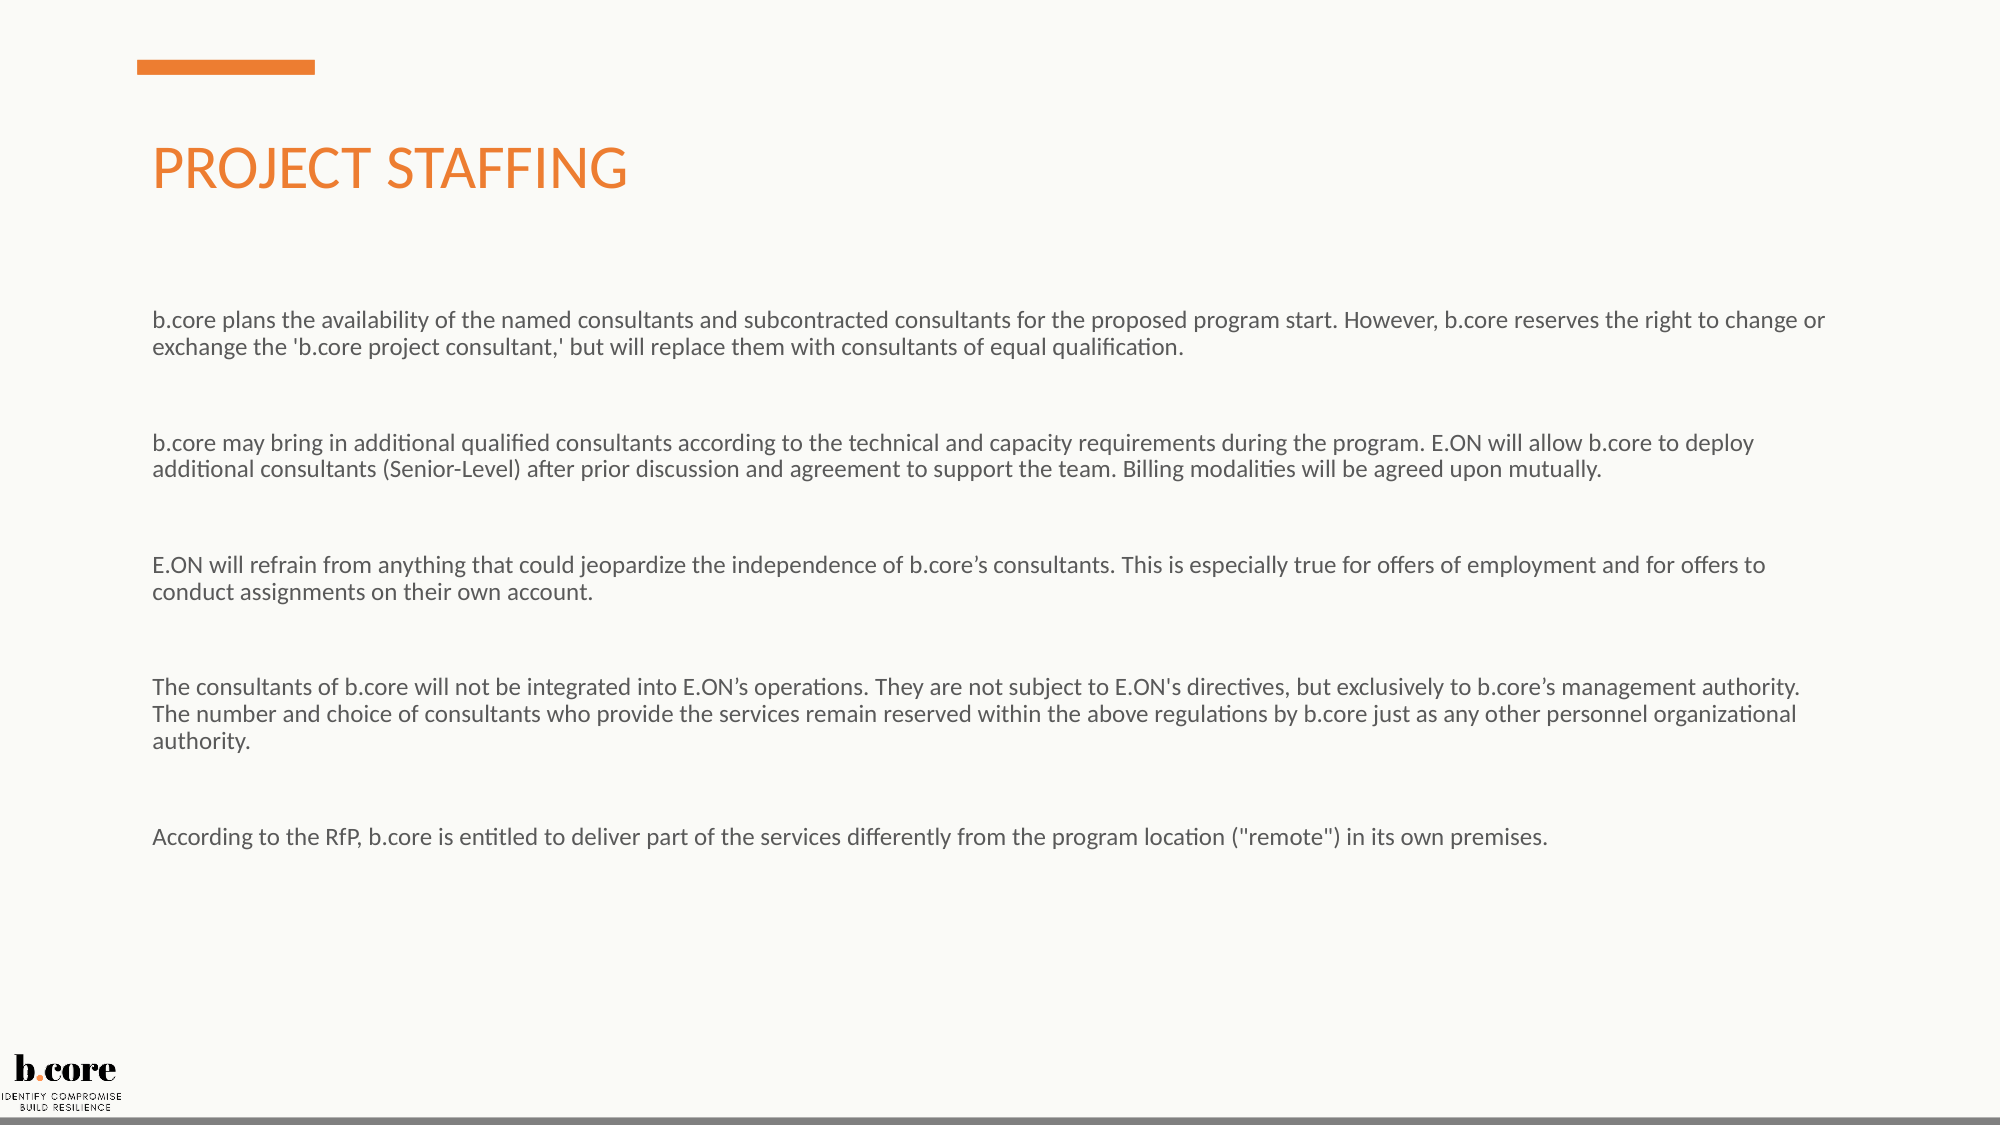

# Project Staffing
b.core plans the availability of the named consultants and subcontracted consultants for the proposed program start. However, b.core reserves the right to change or exchange the 'b.core project consultant,' but will replace them with consultants of equal qualification.

b.core may bring in additional qualified consultants according to the technical and capacity requirements during the program. E.ON will allow b.core to deploy additional consultants (Senior-Level) after prior discussion and agreement to support the team. Billing modalities will be agreed upon mutually.

E.ON will refrain from anything that could jeopardize the independence of b.core’s consultants. This is especially true for offers of employment and for offers to conduct assignments on their own account.

The consultants of b.core will not be integrated into E.ON’s operations. They are not subject to E.ON's directives, but exclusively to b.core’s management authority. The number and choice of consultants who provide the services remain reserved within the above regulations by b.core just as any other personnel organizational authority.

According to the RfP, b.core is entitled to deliver part of the services differently from the program location ("remote") in its own premises.